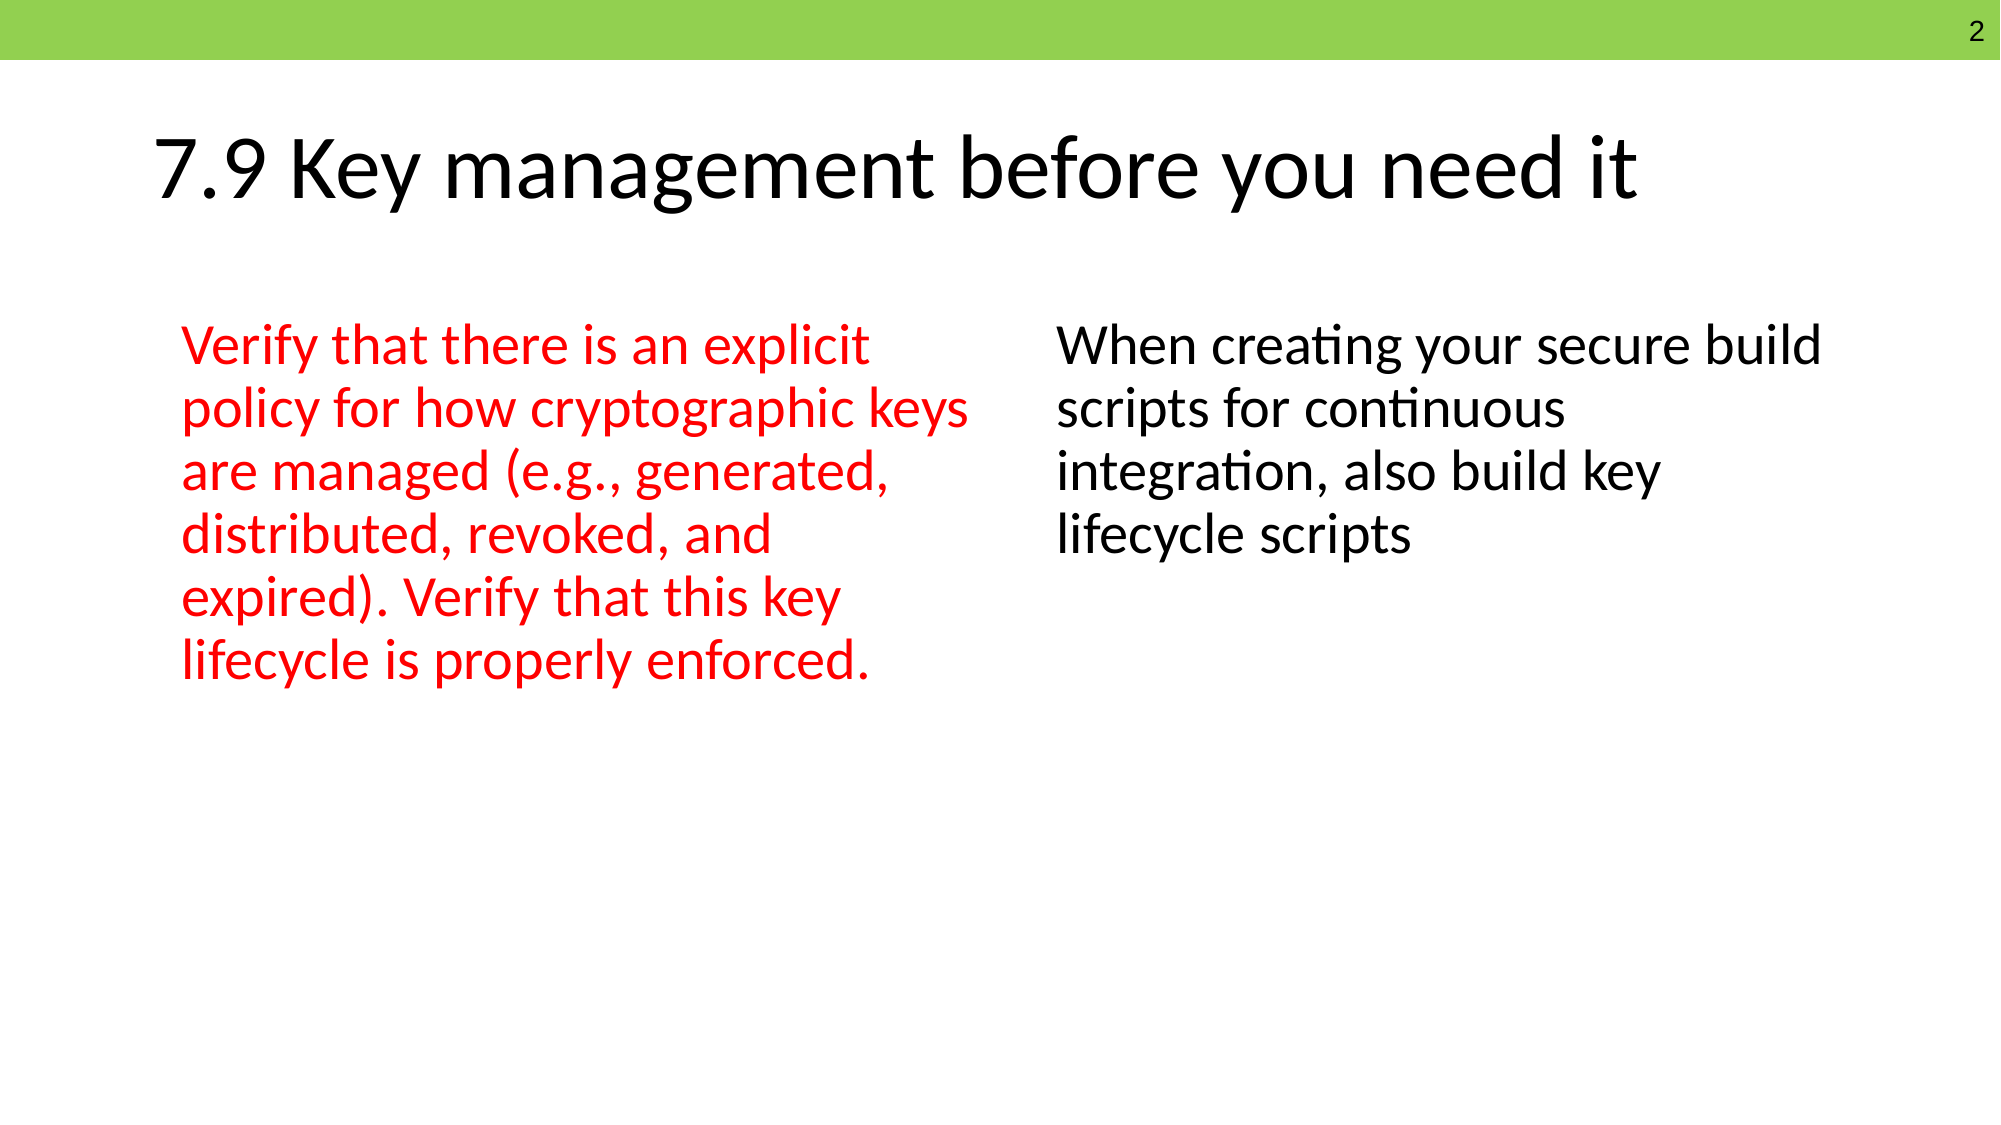

# 7.9 Key management before you need it
Verify that there is an explicit policy for how cryptographic keys are managed (e.g., generated, distributed, revoked, and expired). Verify that this key lifecycle is properly enforced.
When creating your secure build scripts for continuous integration, also build key lifecycle scripts